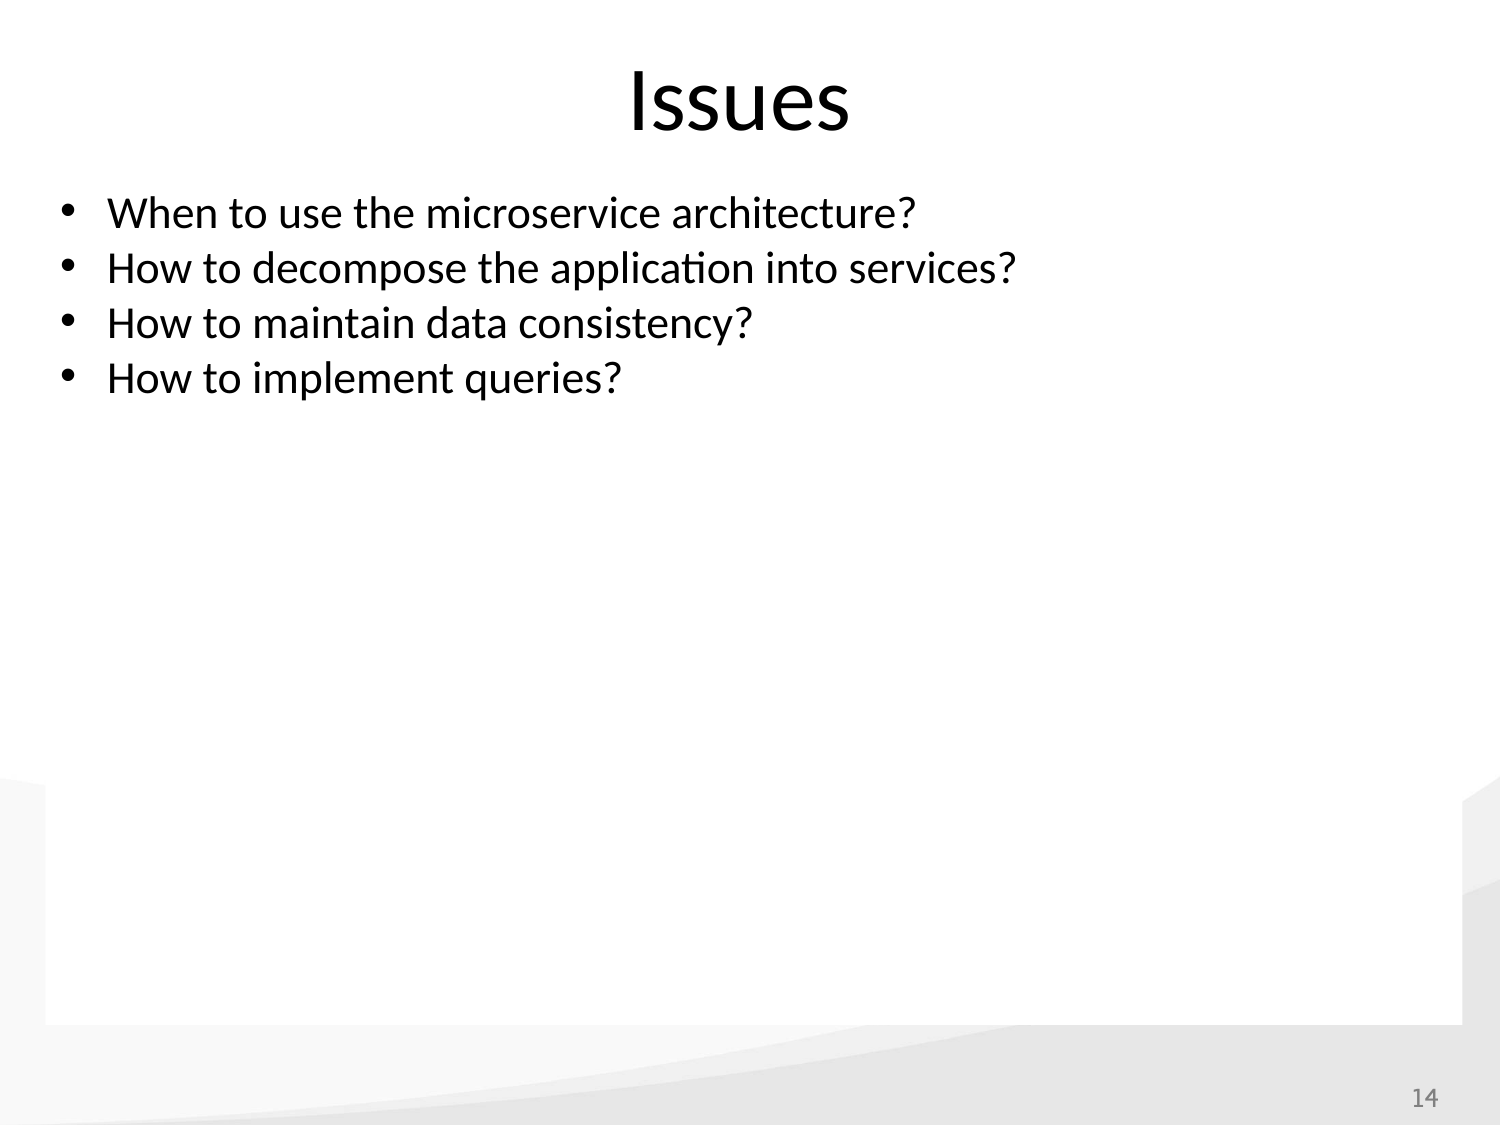

# Issues
When to use the microservice architecture?
How to decompose the application into services?
How to maintain data consistency?
How to implement queries?